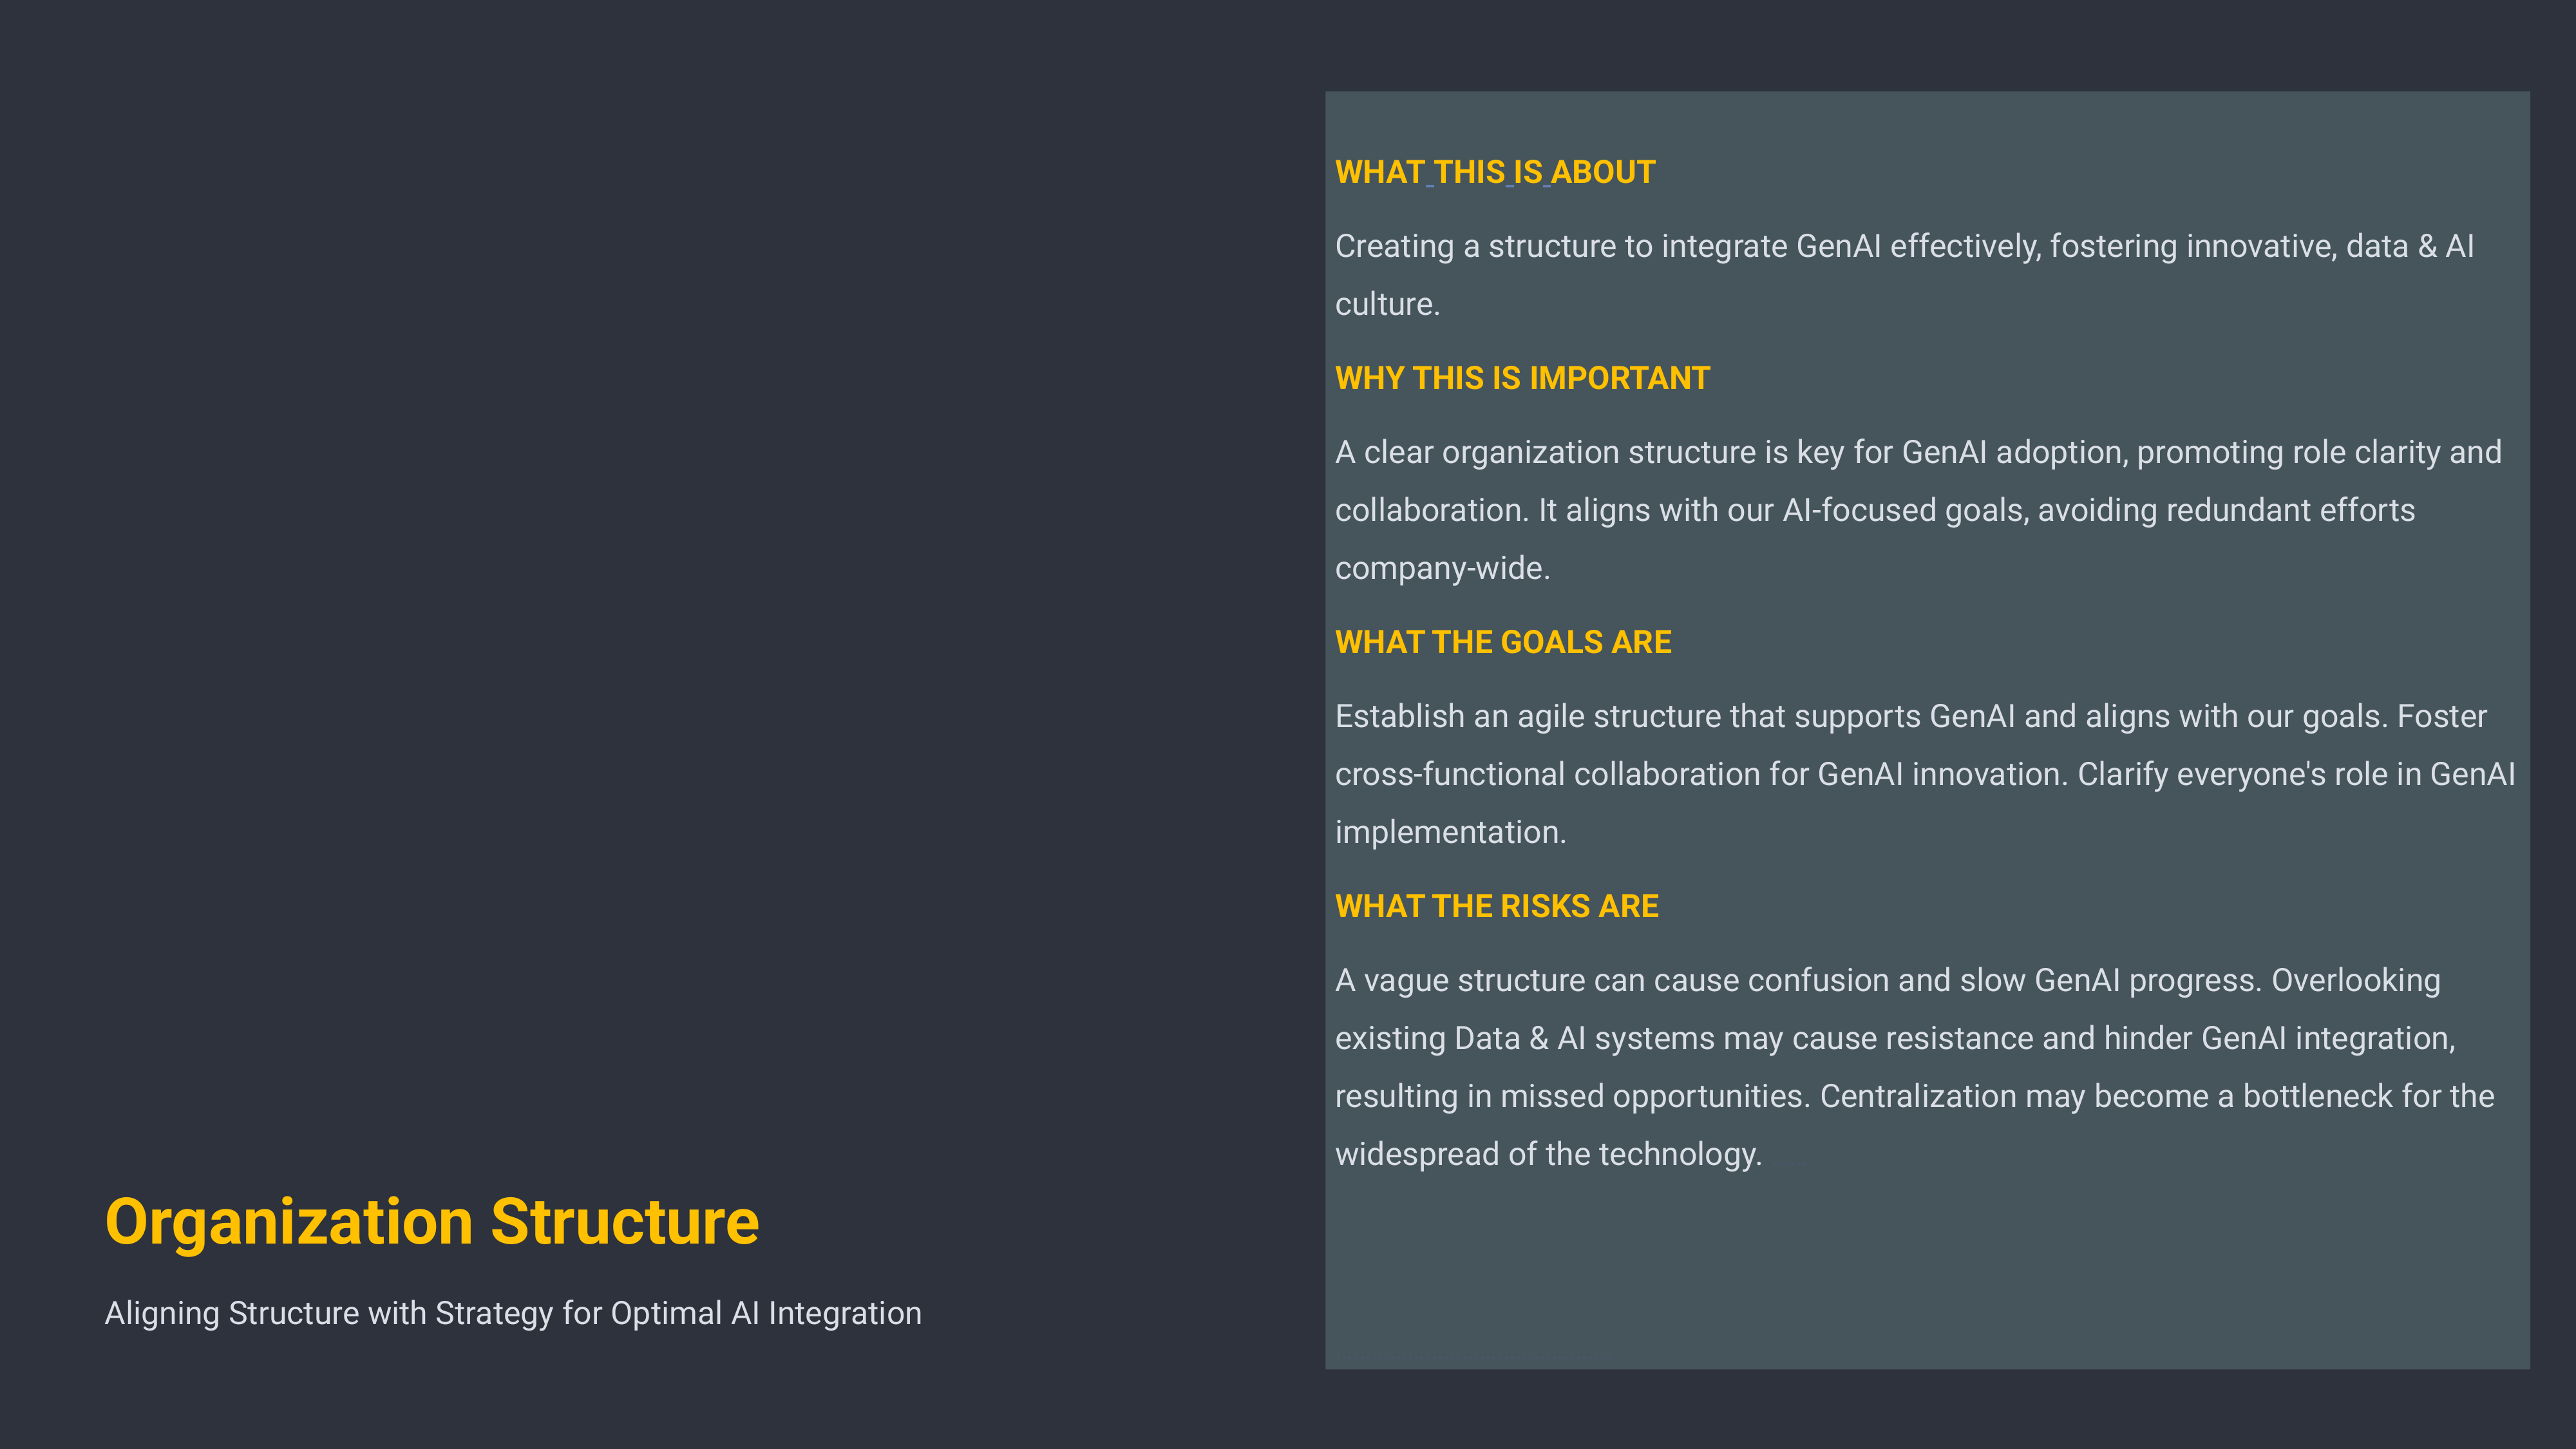

WHAT THIS IS ABOUT
Creating a structure to integrate GenAI effectively, fostering innovative, data & AI  culture.
WHY THIS IS IMPORTANT
A clear organization structure is key for GenAI adoption, promoting role clarity and collaboration. It aligns with our AI-focused goals, avoiding redundant efforts company-wide.
WHAT THE GOALS ARE
Establish an agile structure that supports GenAI and aligns with our goals. Foster cross-functional collaboration for GenAI innovation. Clarify everyone's role in GenAI implementation.
WHAT THE RISKS ARE
A vague structure can cause confusion and slow GenAI progress. Overlooking existing Data & AI systems may cause resistance and hinder GenAI integration, resulting in missed opportunities. Centralization may become a bottleneck for the widespread of the technology. ……

……………………………………….
Organization Structure
Aligning Structure with Strategy for Optimal AI Integration